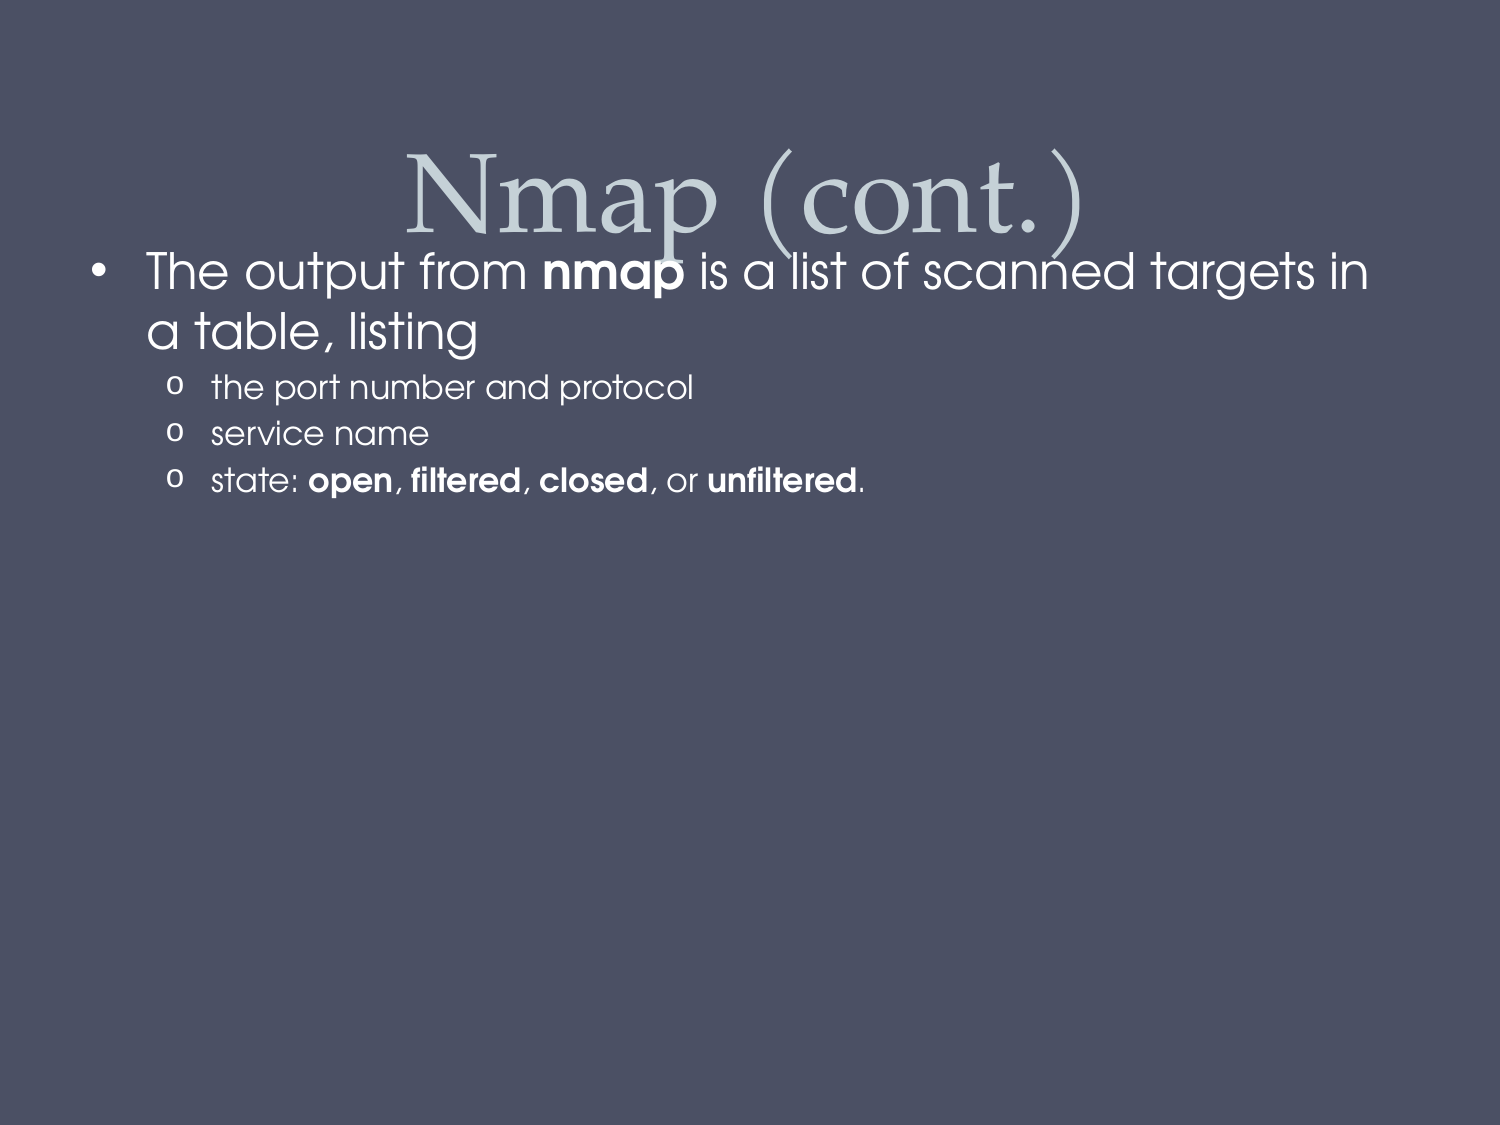

# Nmap (cont.)
The output from nmap is a list of scanned targets in a table, listing
the port number and protocol
service name
state: open, filtered, closed, or unfiltered.